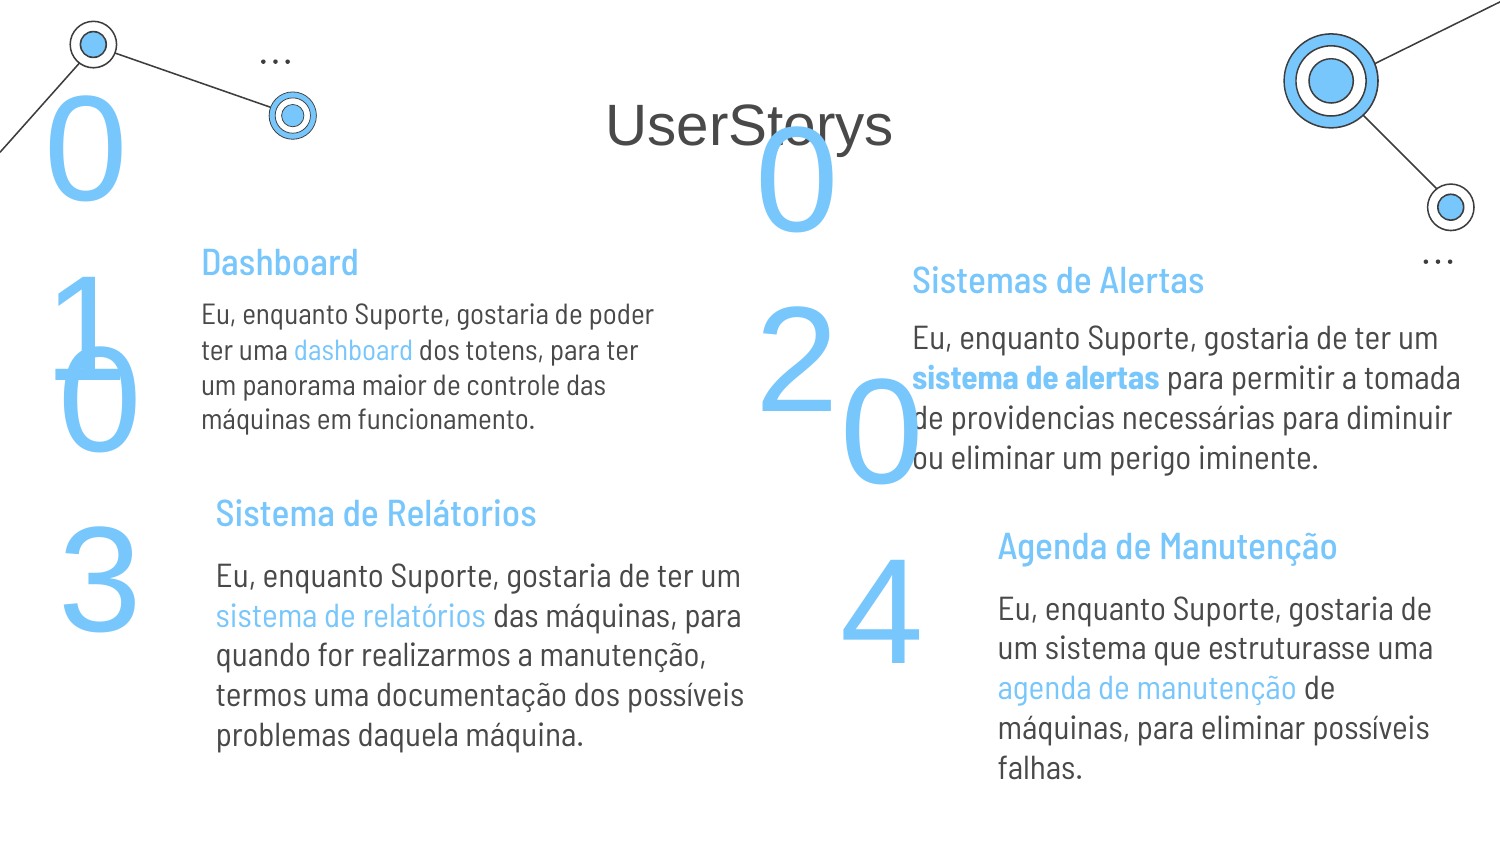

# UserStorys
Dashboard
Sistemas de Alertas
01
02
Eu, enquanto Suporte, gostaria de poder ter uma dashboard dos totens, para ter um panorama maior de controle das máquinas em funcionamento.
Eu, enquanto Suporte, gostaria de ter um sistema de alertas para permitir a tomada de providencias necessárias para diminuir ou eliminar um perigo iminente.
Sistema de Relátorios
03
Agenda de Manutenção
04
Eu, enquanto Suporte, gostaria de ter um sistema de relatórios das máquinas, para quando for realizarmos a manutenção, termos uma documentação dos possíveis problemas daquela máquina.
Eu, enquanto Suporte, gostaria de um sistema que estruturasse uma agenda de manutenção de máquinas, para eliminar possíveis falhas.